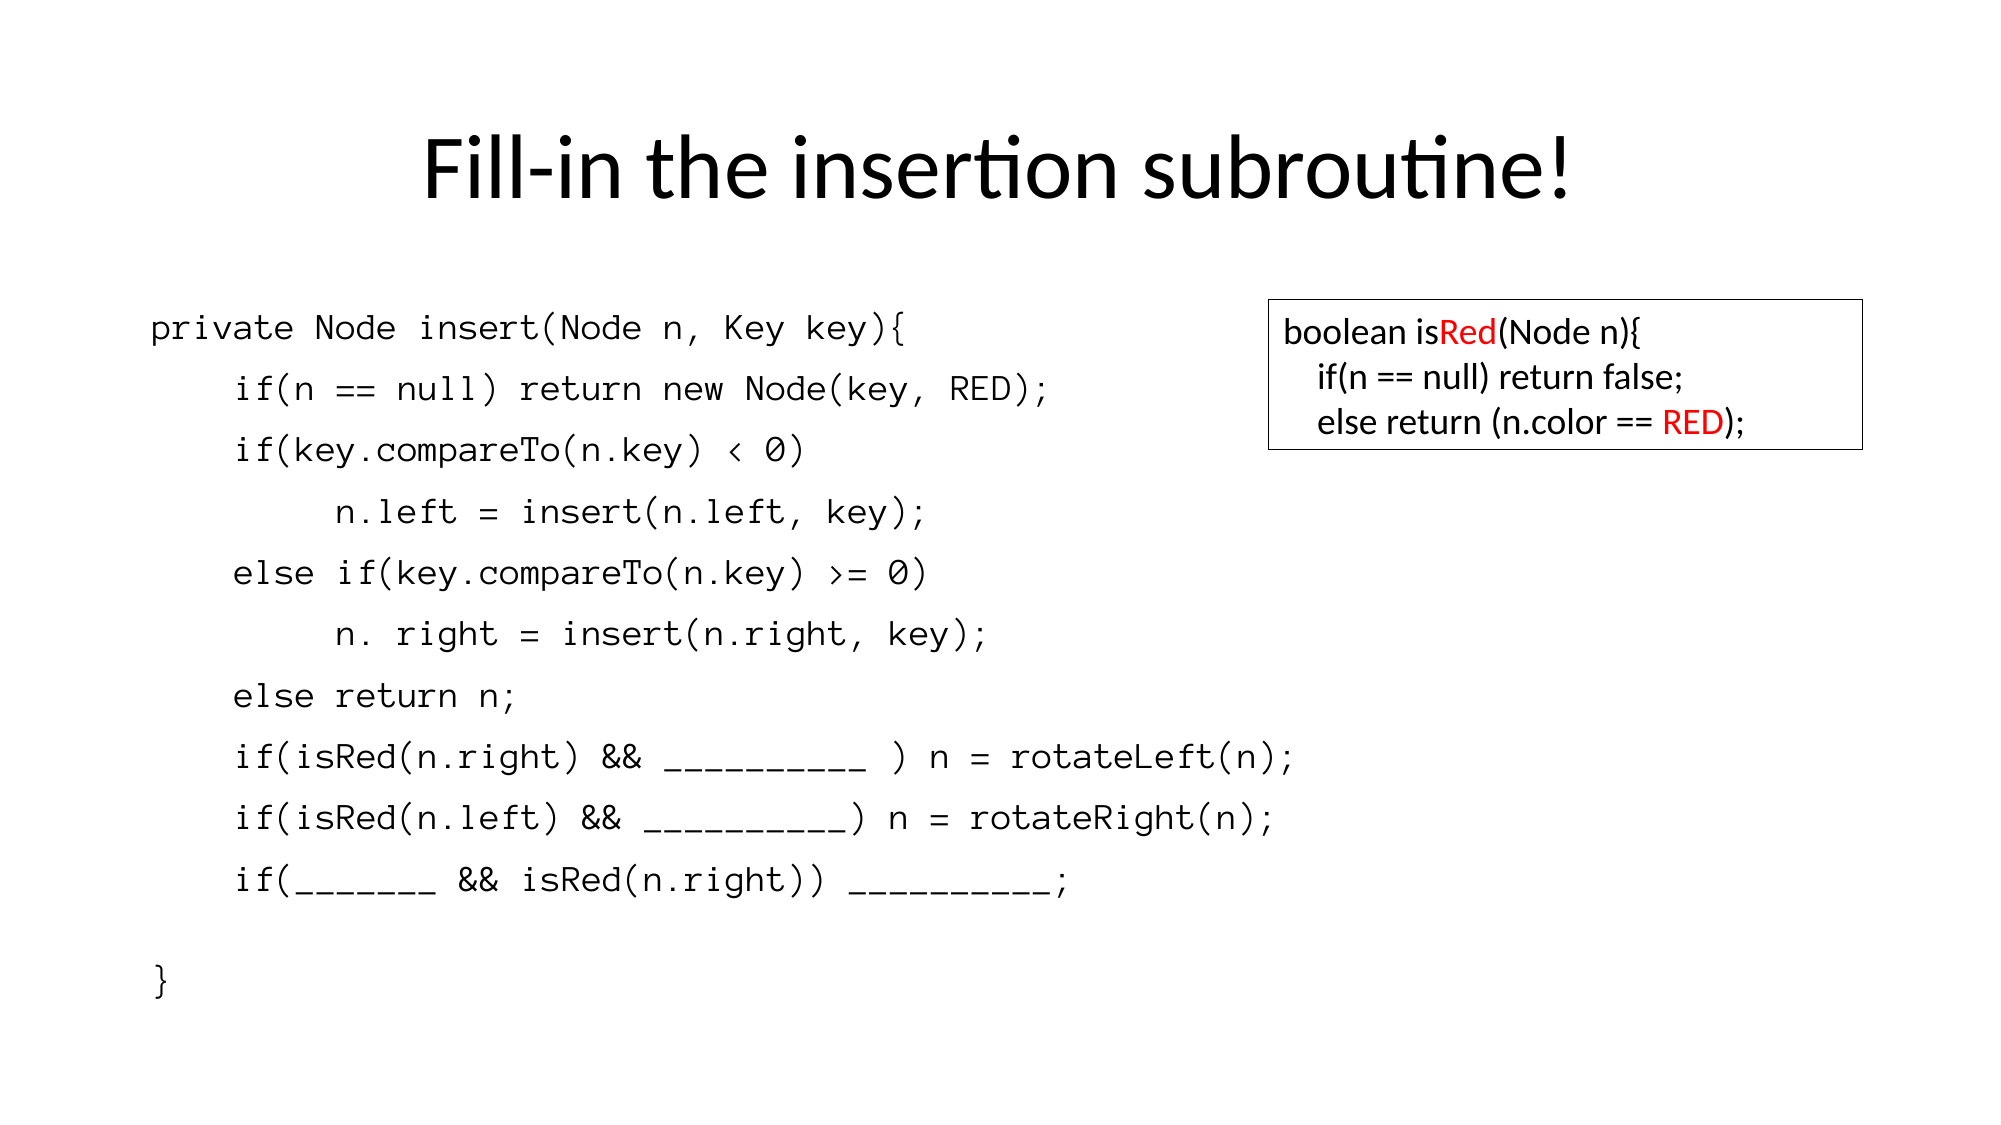

# Fill-in the insertion subroutine!
private Node insert(Node n, Key key){
    if(n == null) return new Node(key, RED);
    if(key.compareTo(n.key) < 0)
         n.left = insert(n.left, key);
    else if(key.compareTo(n.key) >= 0)
         n. right = insert(n.right, key);
    else return n;
    if(isRed(n.right) && __________ ) n = rotateLeft(n);
    if(isRed(n.left) && __________) n = rotateRight(n);
    if(_______ && isRed(n.right)) __________;
}
boolean isRed(Node n){
    if(n == null) return false;
    else return (n.color == RED);